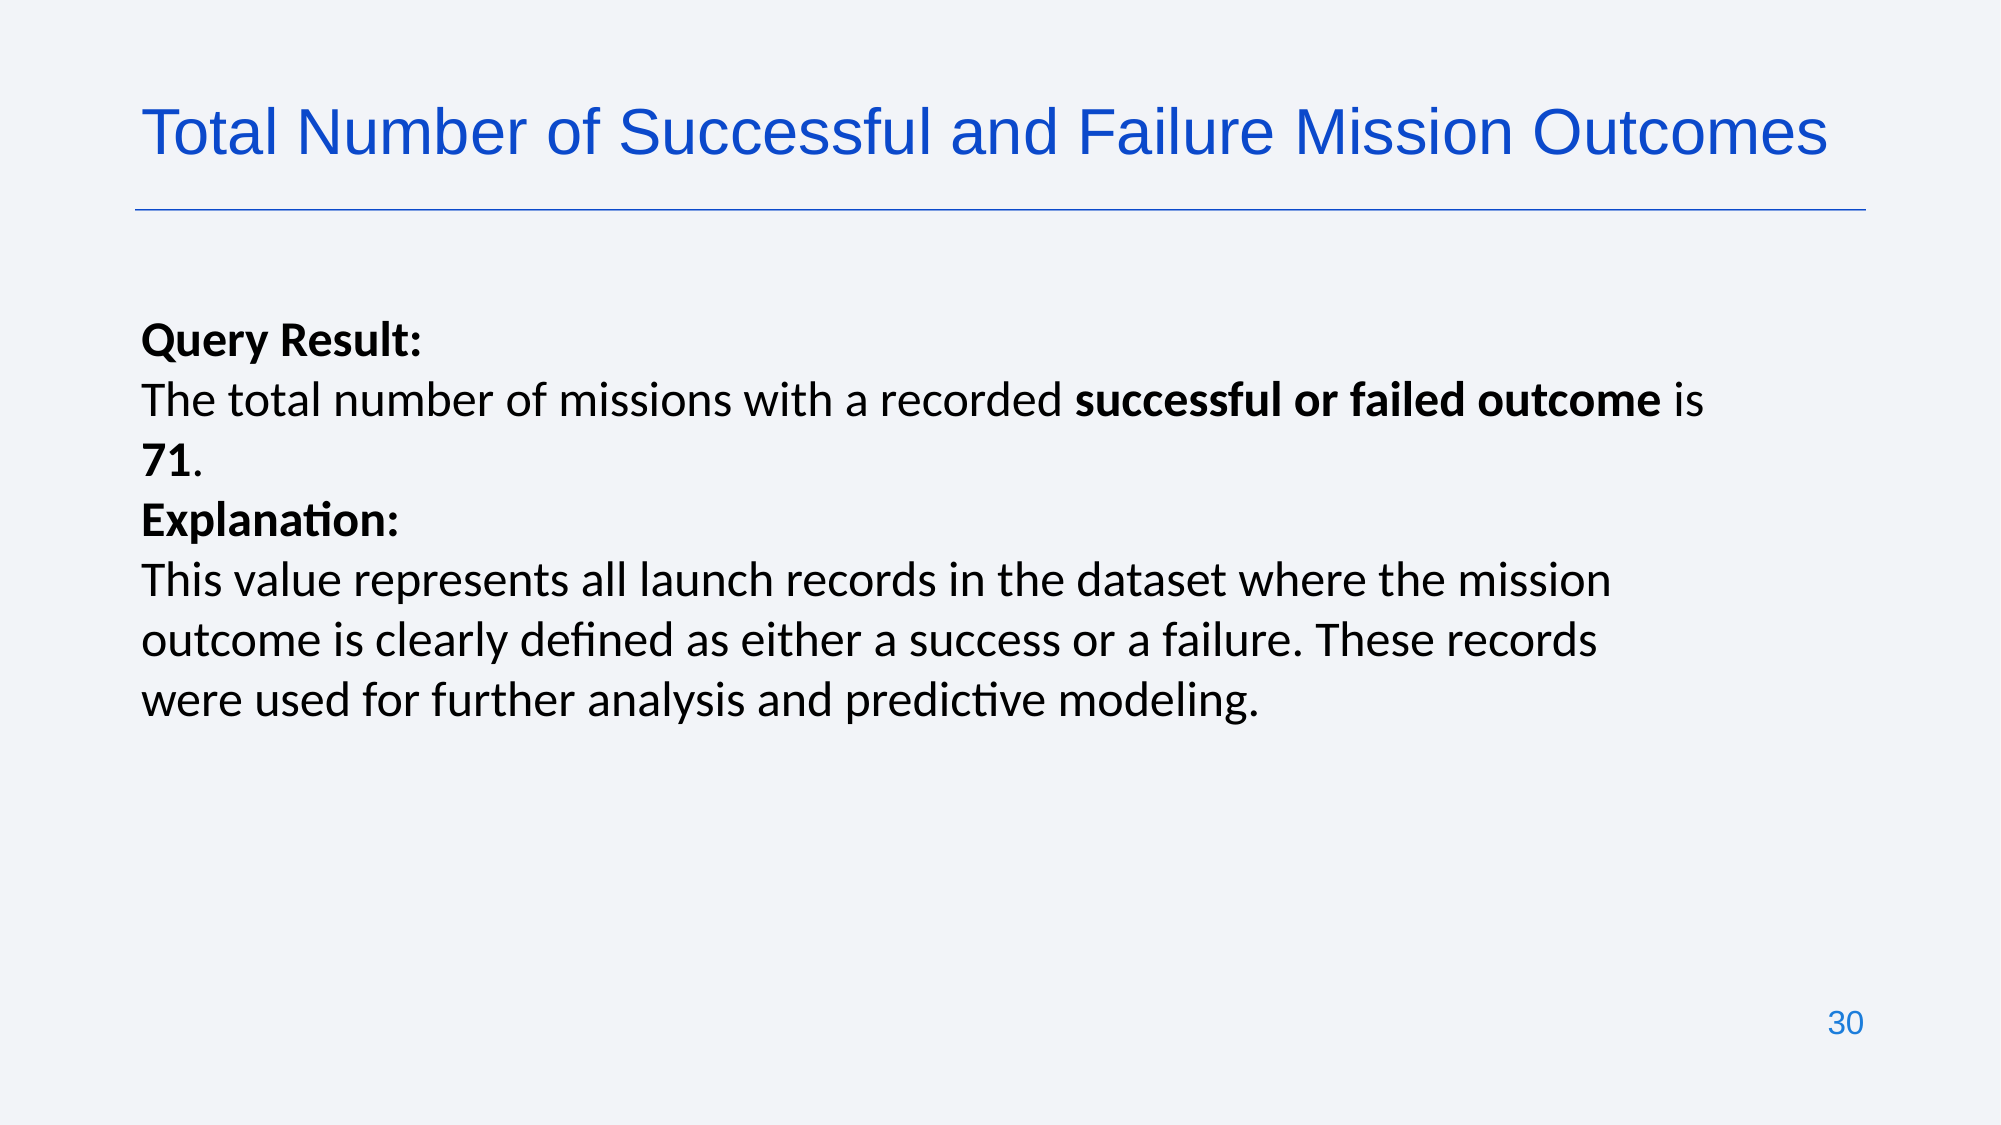

Total Number of Successful and Failure Mission Outcomes
Query Result:
The total number of missions with a recorded successful or failed outcome is 71.
Explanation:
This value represents all launch records in the dataset where the mission outcome is clearly defined as either a success or a failure. These records were used for further analysis and predictive modeling.
30